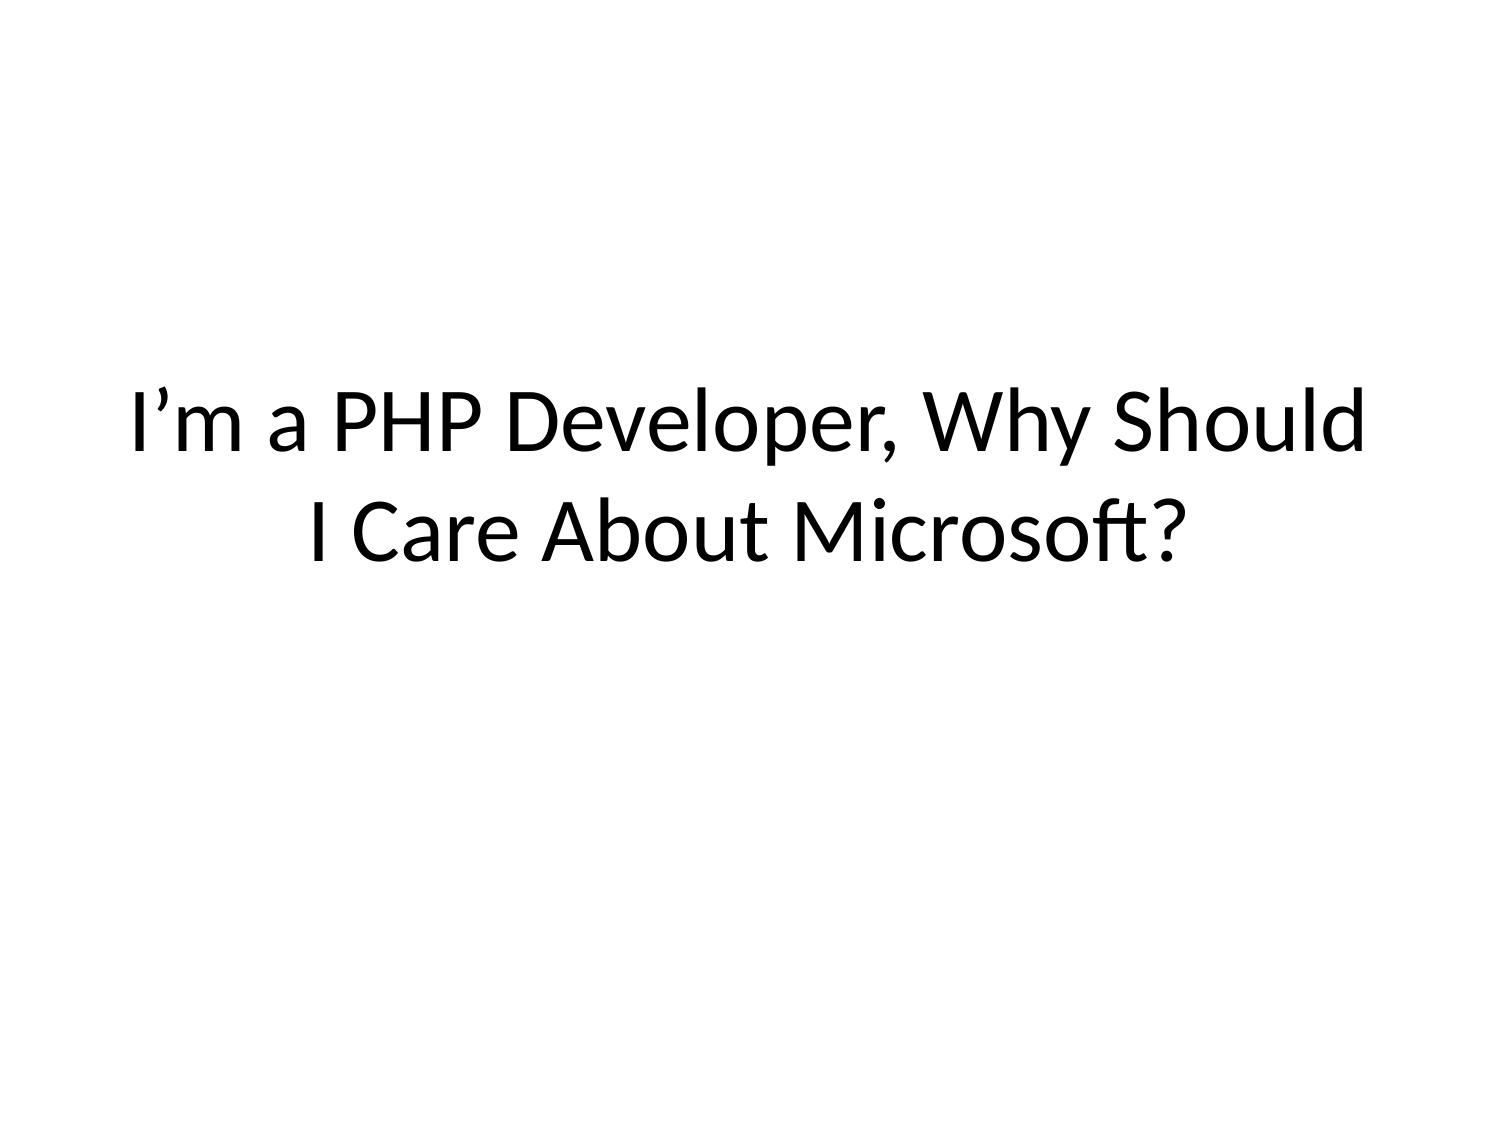

# I’m a PHP Developer, Why Should I Care About Microsoft?